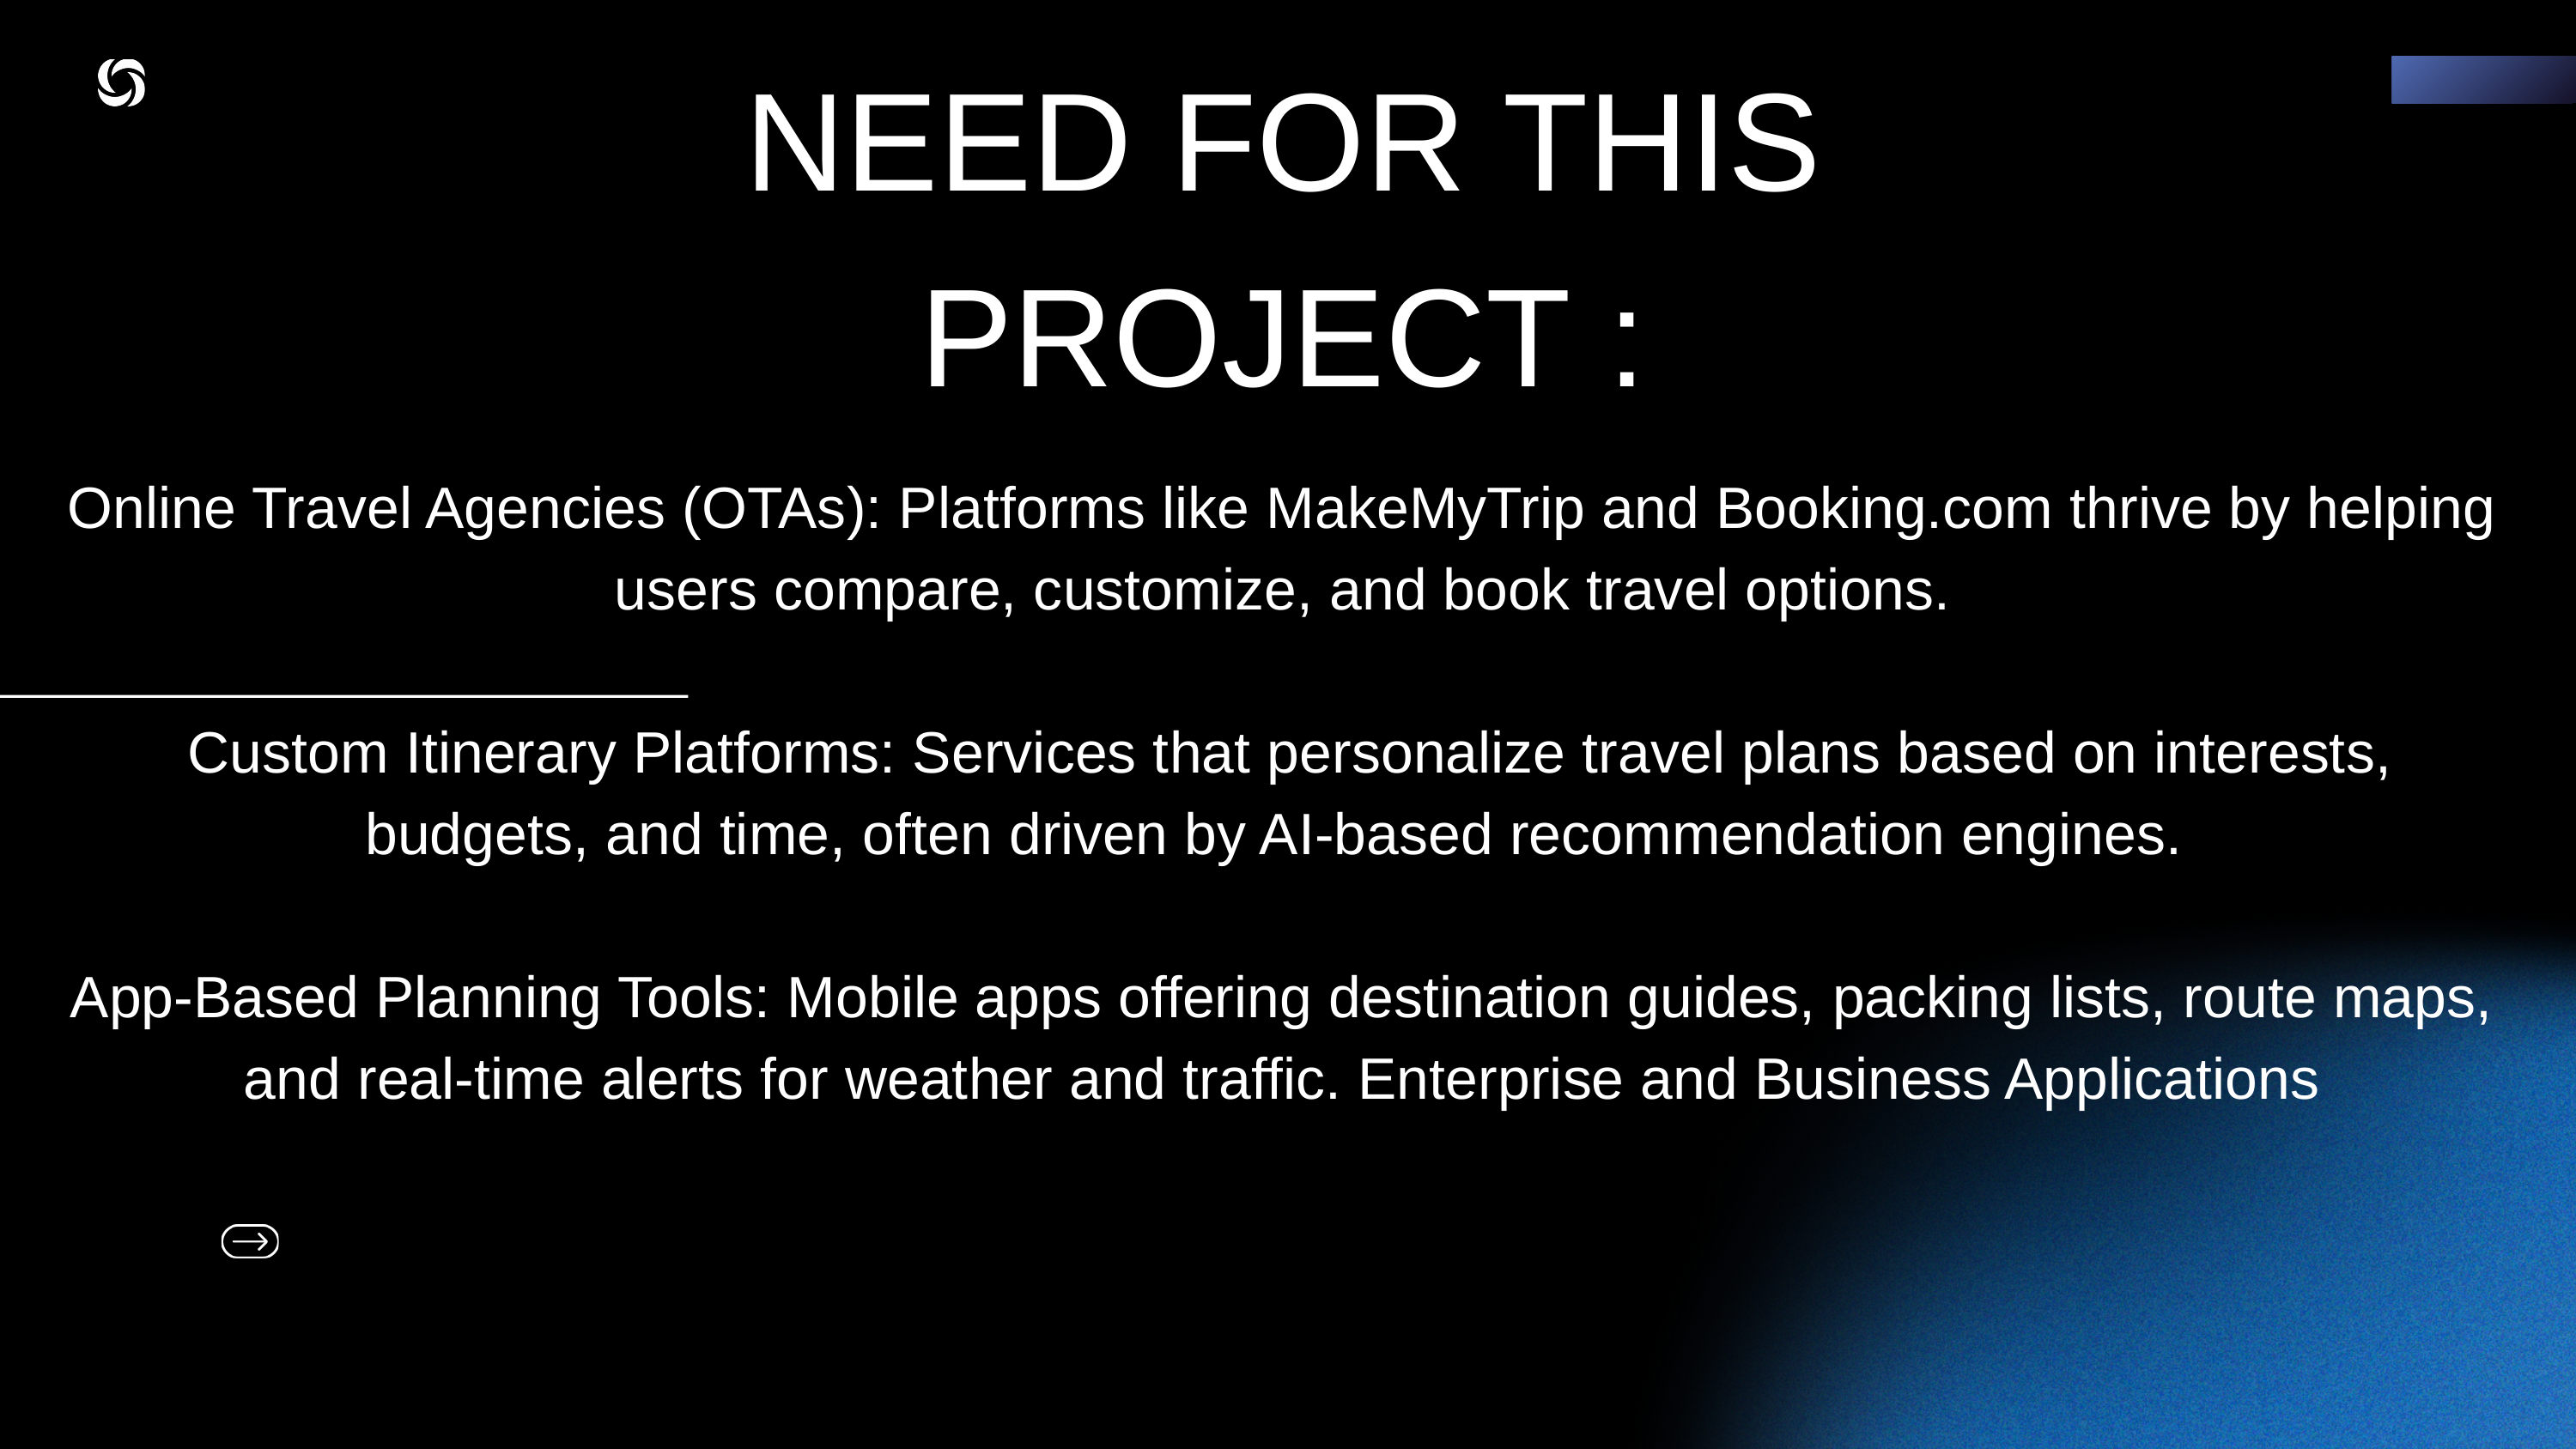

NEED FOR THIS PROJECT :

Online Travel Agencies (OTAs): Platforms like MakeMyTrip and Booking.com thrive by helping users compare, customize, and book travel options.

 Custom Itinerary Platforms: Services that personalize travel plans based on interests, budgets, and time, often driven by AI-based recommendation engines.

App-Based Planning Tools: Mobile apps offering destination guides, packing lists, route maps, and real-time alerts for weather and traffic. Enterprise and Business Applications